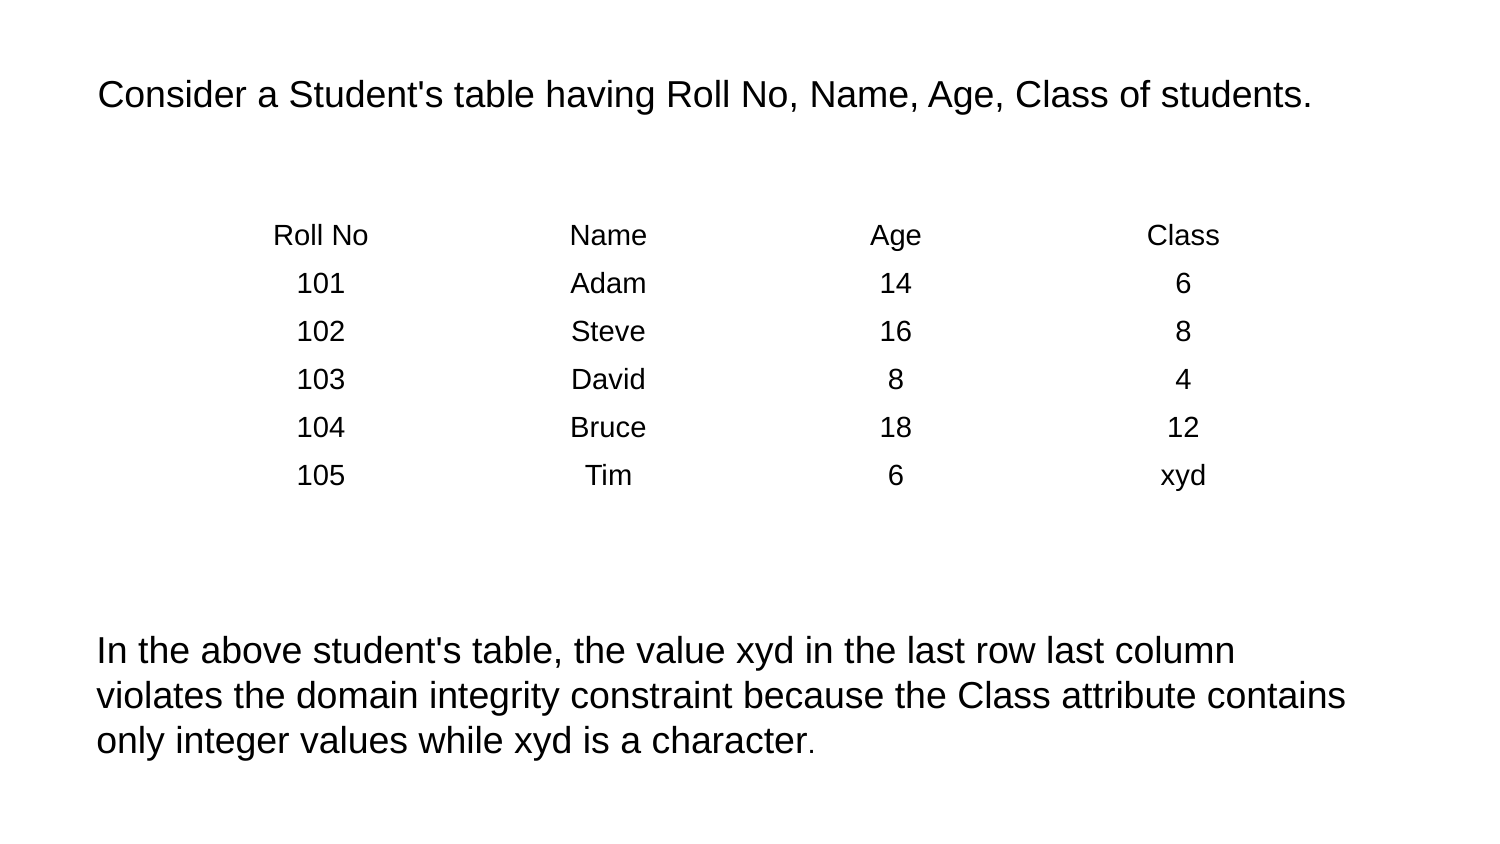

Consider a Student's table having Roll No, Name, Age, Class of students.

| Roll No | Name | Age | Class |
| --- | --- | --- | --- |
| 101 | Adam | 14 | 6 |
| 102 | Steve | 16 | 8 |
| 103 | David | 8 | 4 |
| 104 | Bruce | 18 | 12 |
| 105 | Tim | 6 | xyd |
In the above student's table, the value xyd in the last row last column violates the domain integrity constraint because the Class attribute contains only integer values while xyd is a character.